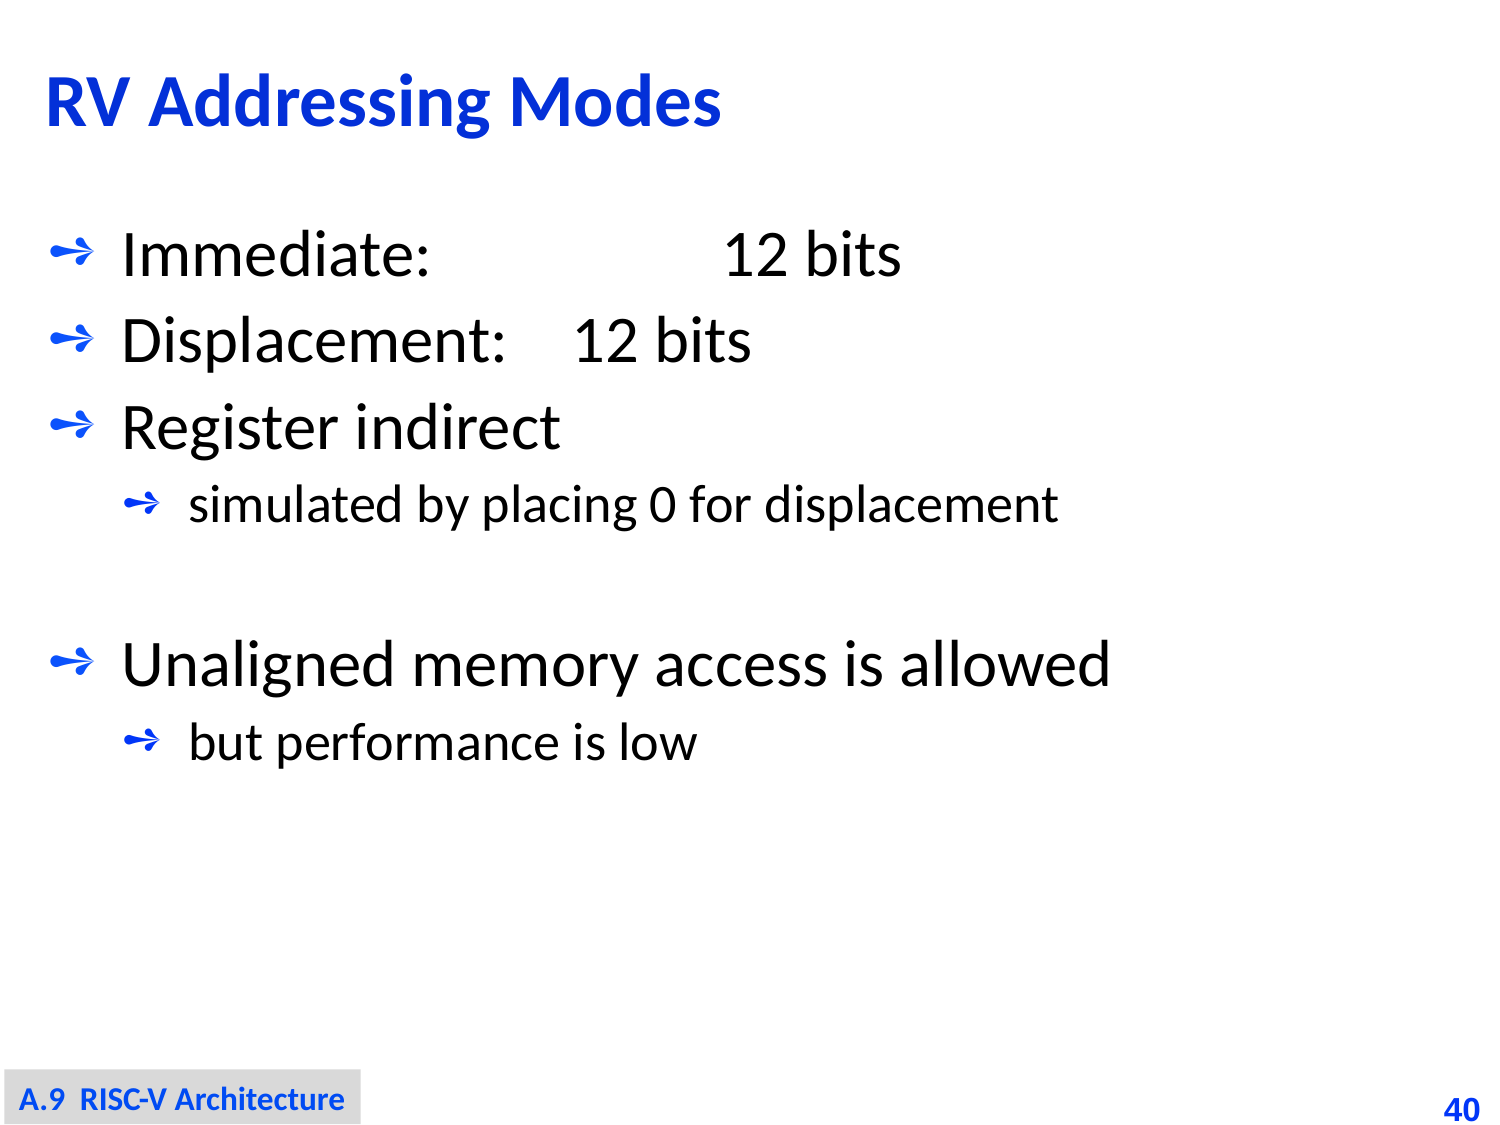

# RV Addressing Modes
Immediate:		12 bits
Displacement:	12 bits
Register indirect
simulated by placing 0 for displacement

Unaligned memory access is allowed
but performance is low
A.9  RISC-V Architecture
40